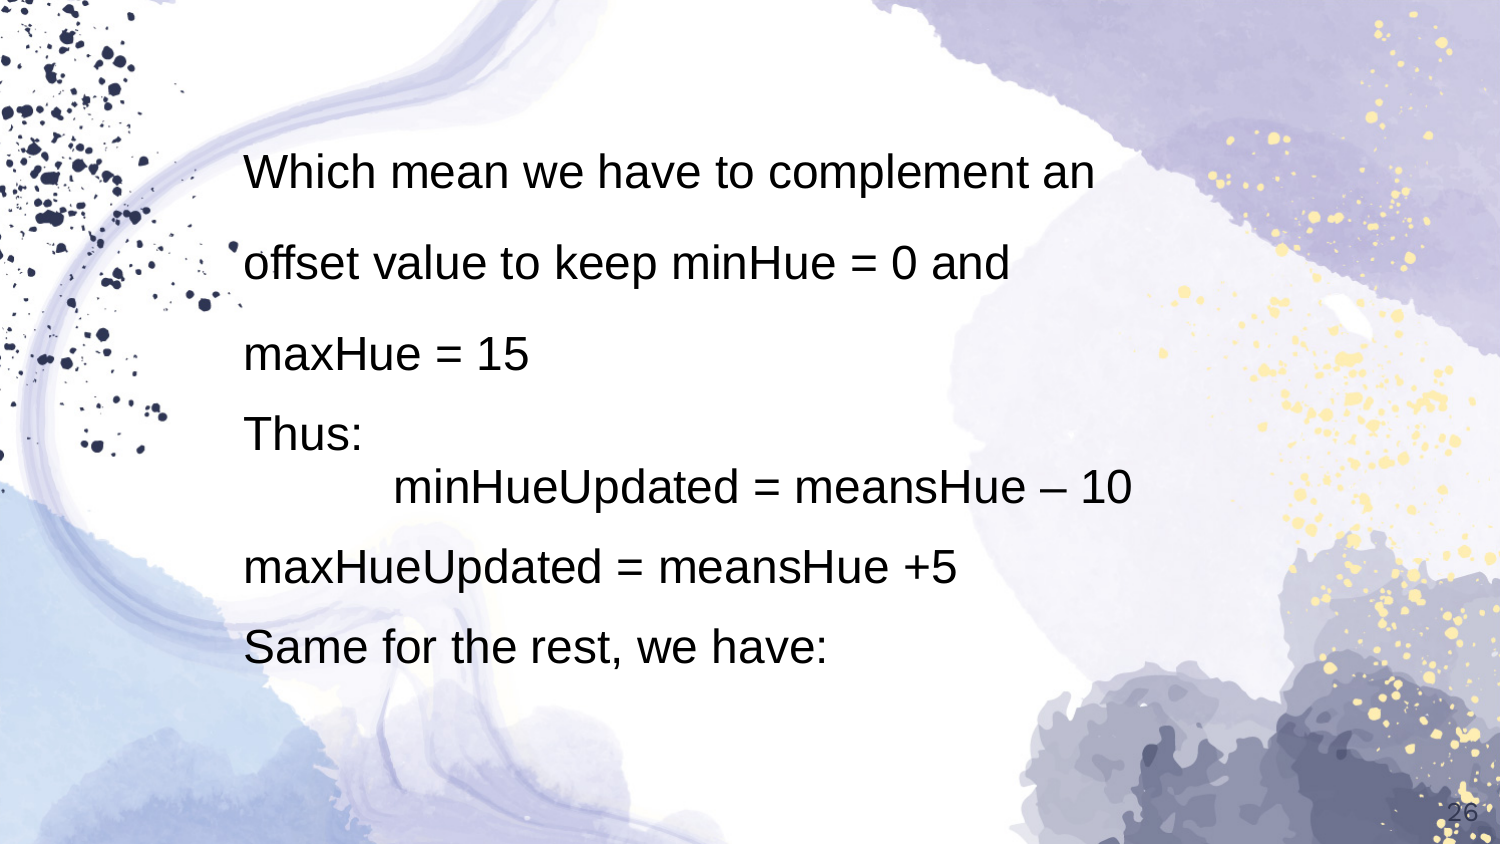

Which mean we have to complement an

offset value to keep minHue = 0 and

maxHue = 15

Thus:

	minHueUpdated = meansHue – 10

maxHueUpdated = meansHue +5

Same for the rest, we have:

26